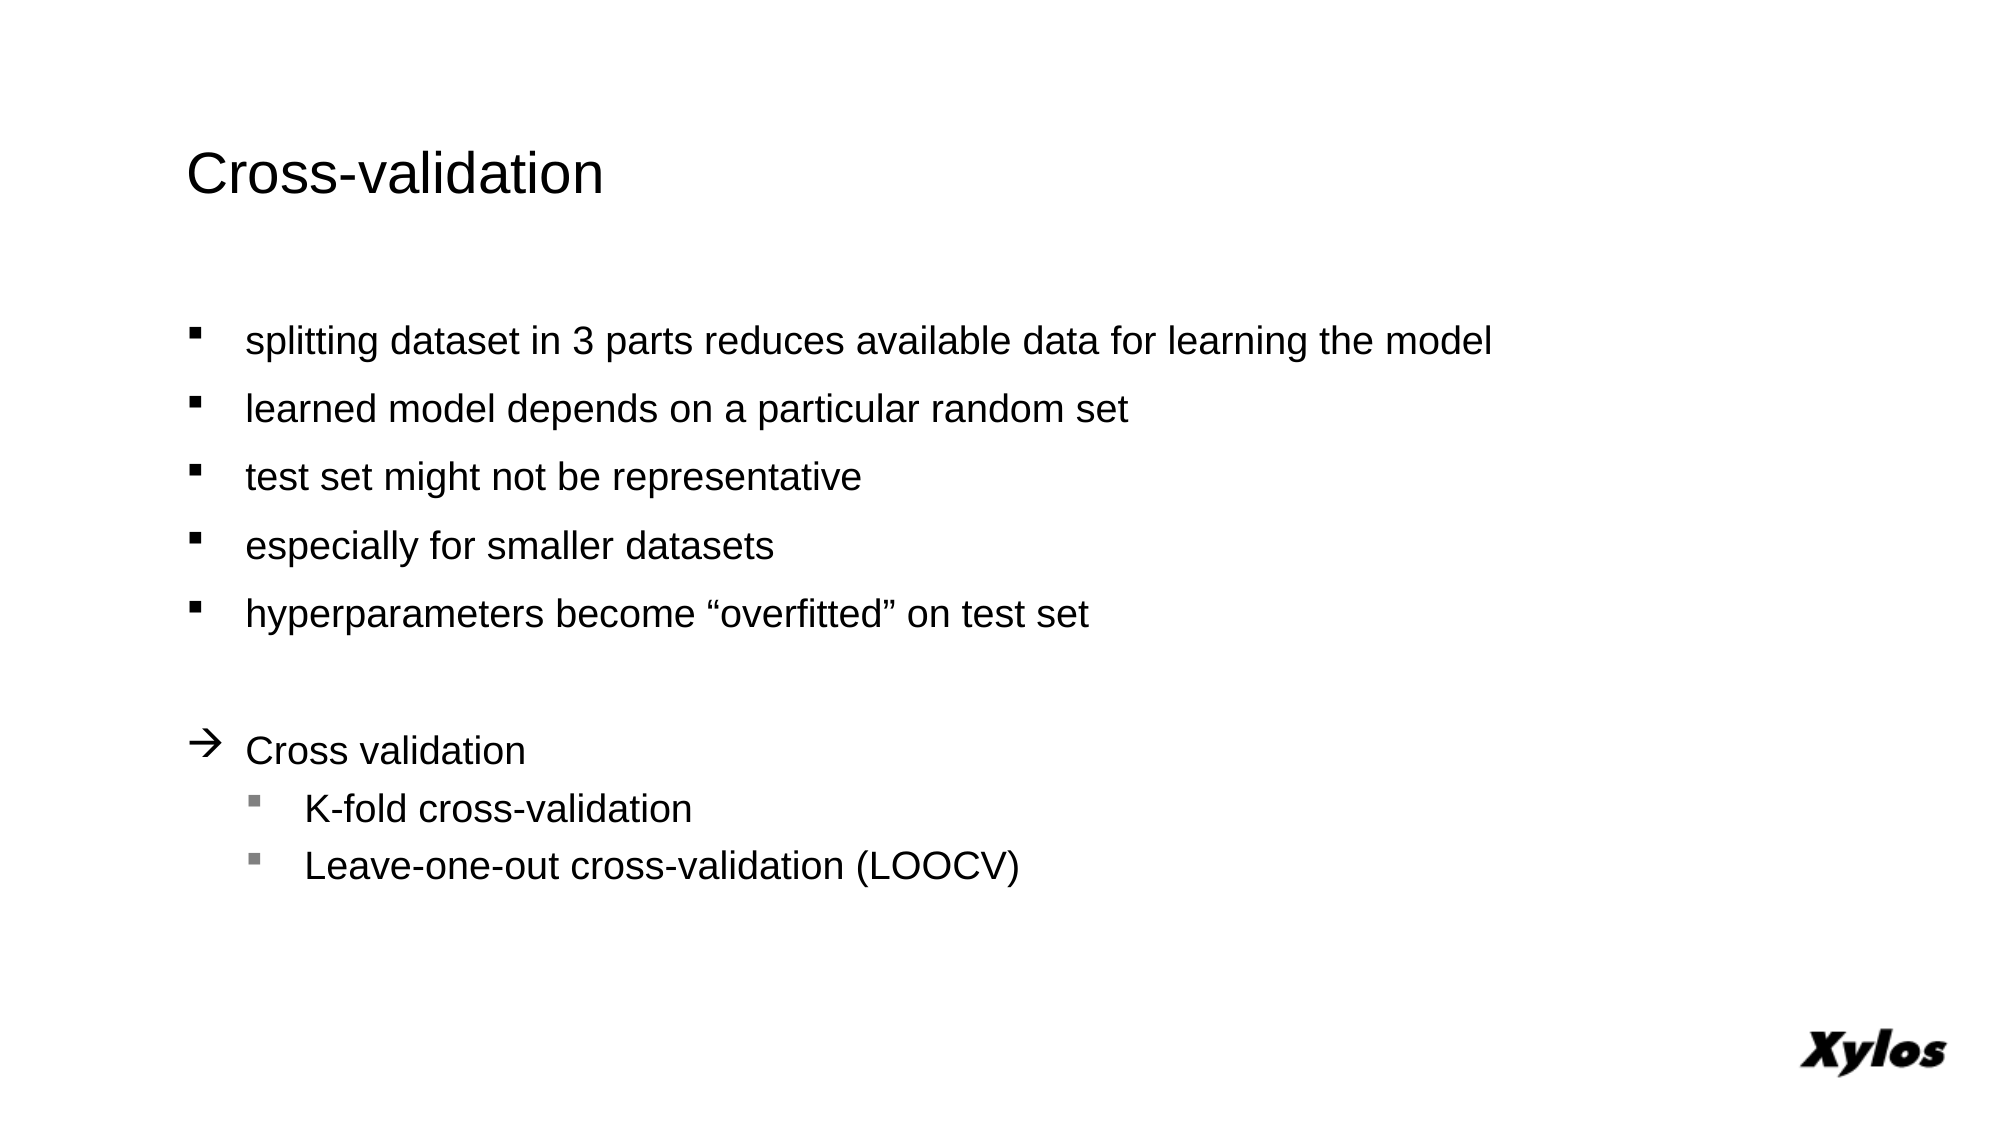

# Cross-validation
splitting dataset in 3 parts reduces available data for learning the model
learned model depends on a particular random set
test set might not be representative
especially for smaller datasets
hyperparameters become “overfitted” on test set

Cross validation
K-fold cross-validation
Leave-one-out cross-validation (LOOCV)